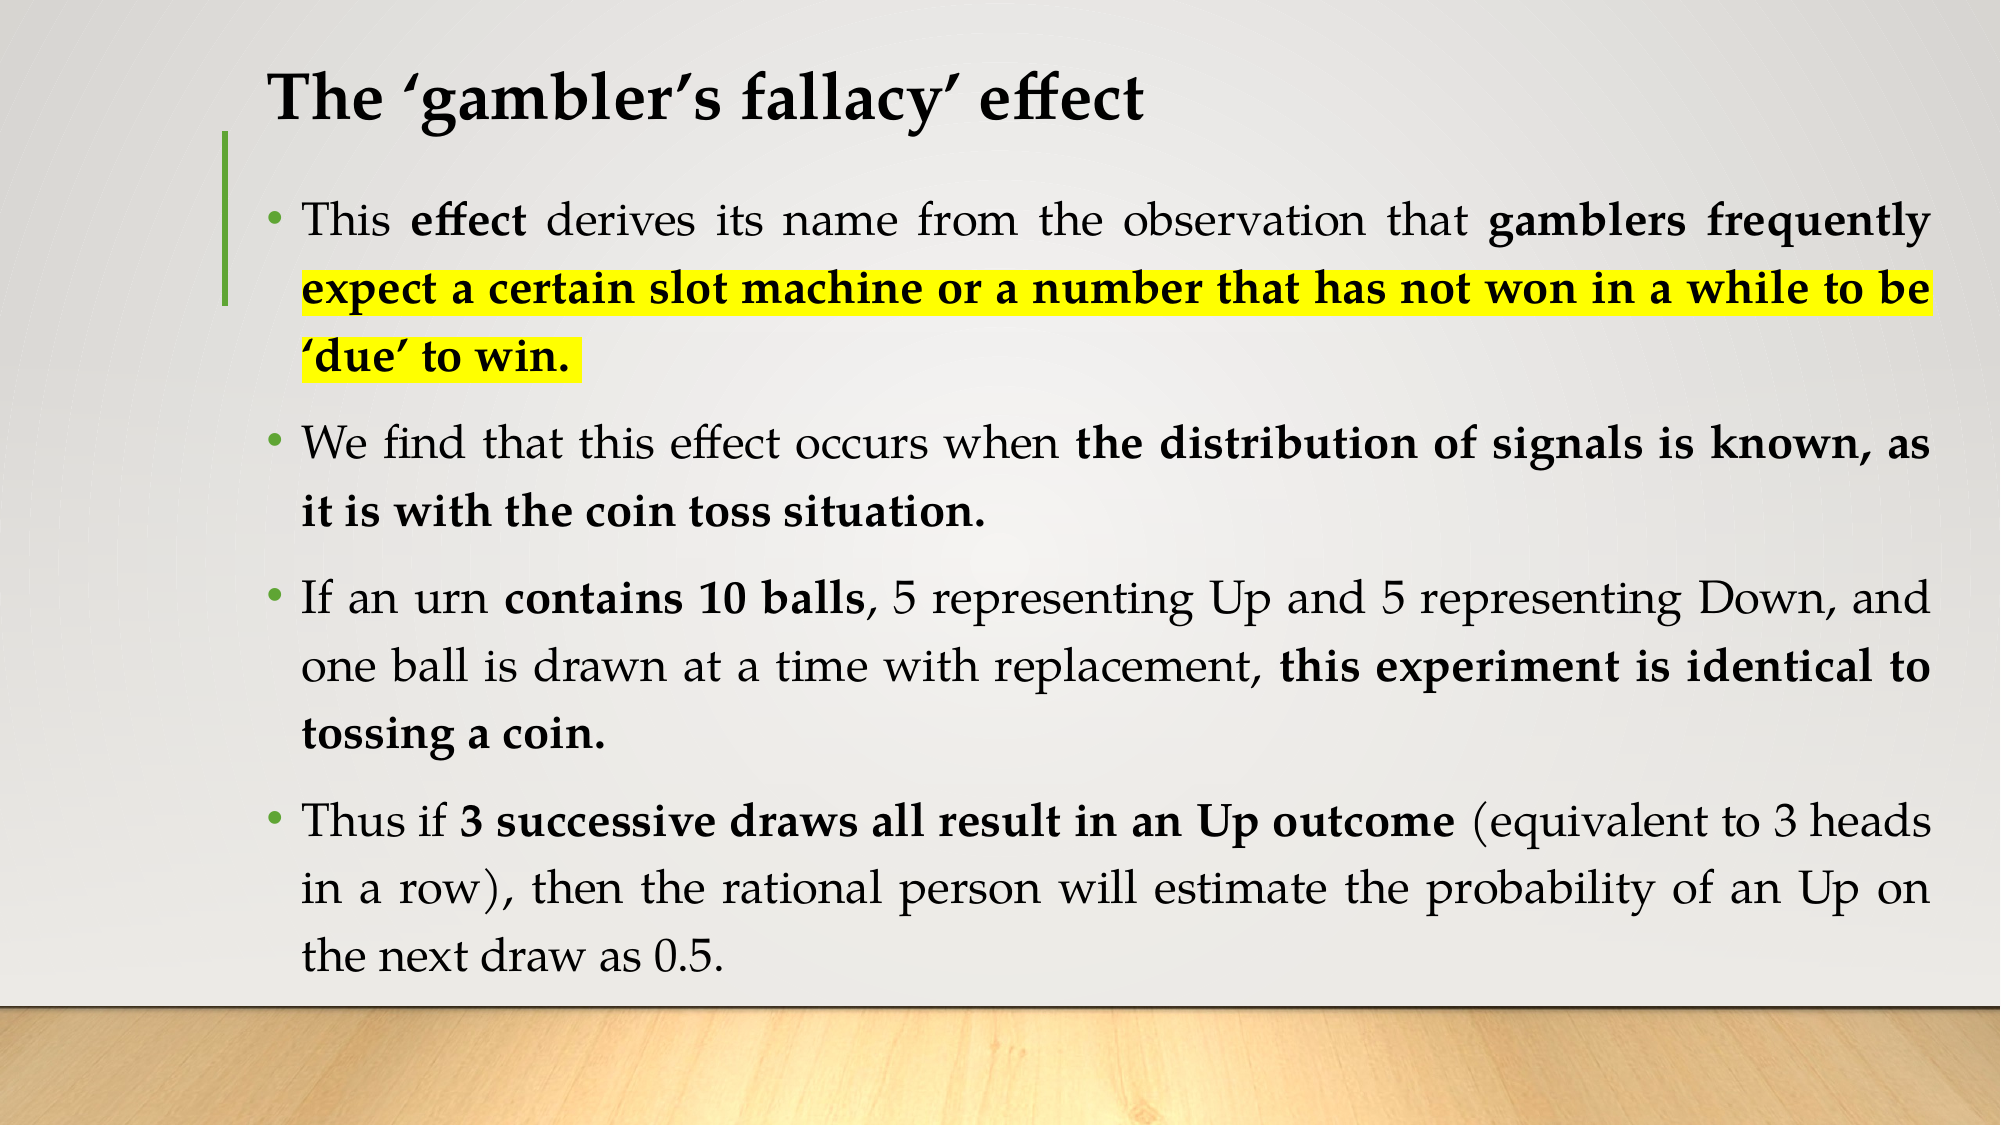

# The ‘gambler’s fallacy’ effect
This effect derives its name from the observation that gamblers frequently expect a certain slot machine or a number that has not won in a while to be ‘due’ to win.
We find that this effect occurs when the distribution of signals is known, as it is with the coin toss situation.
If an urn contains 10 balls, 5 representing Up and 5 representing Down, and one ball is drawn at a time with replacement, this experiment is identical to tossing a coin.
Thus if 3 successive draws all result in an Up outcome (equivalent to 3 heads in a row), then the rational person will estimate the probability of an Up on the next draw as 0.5.